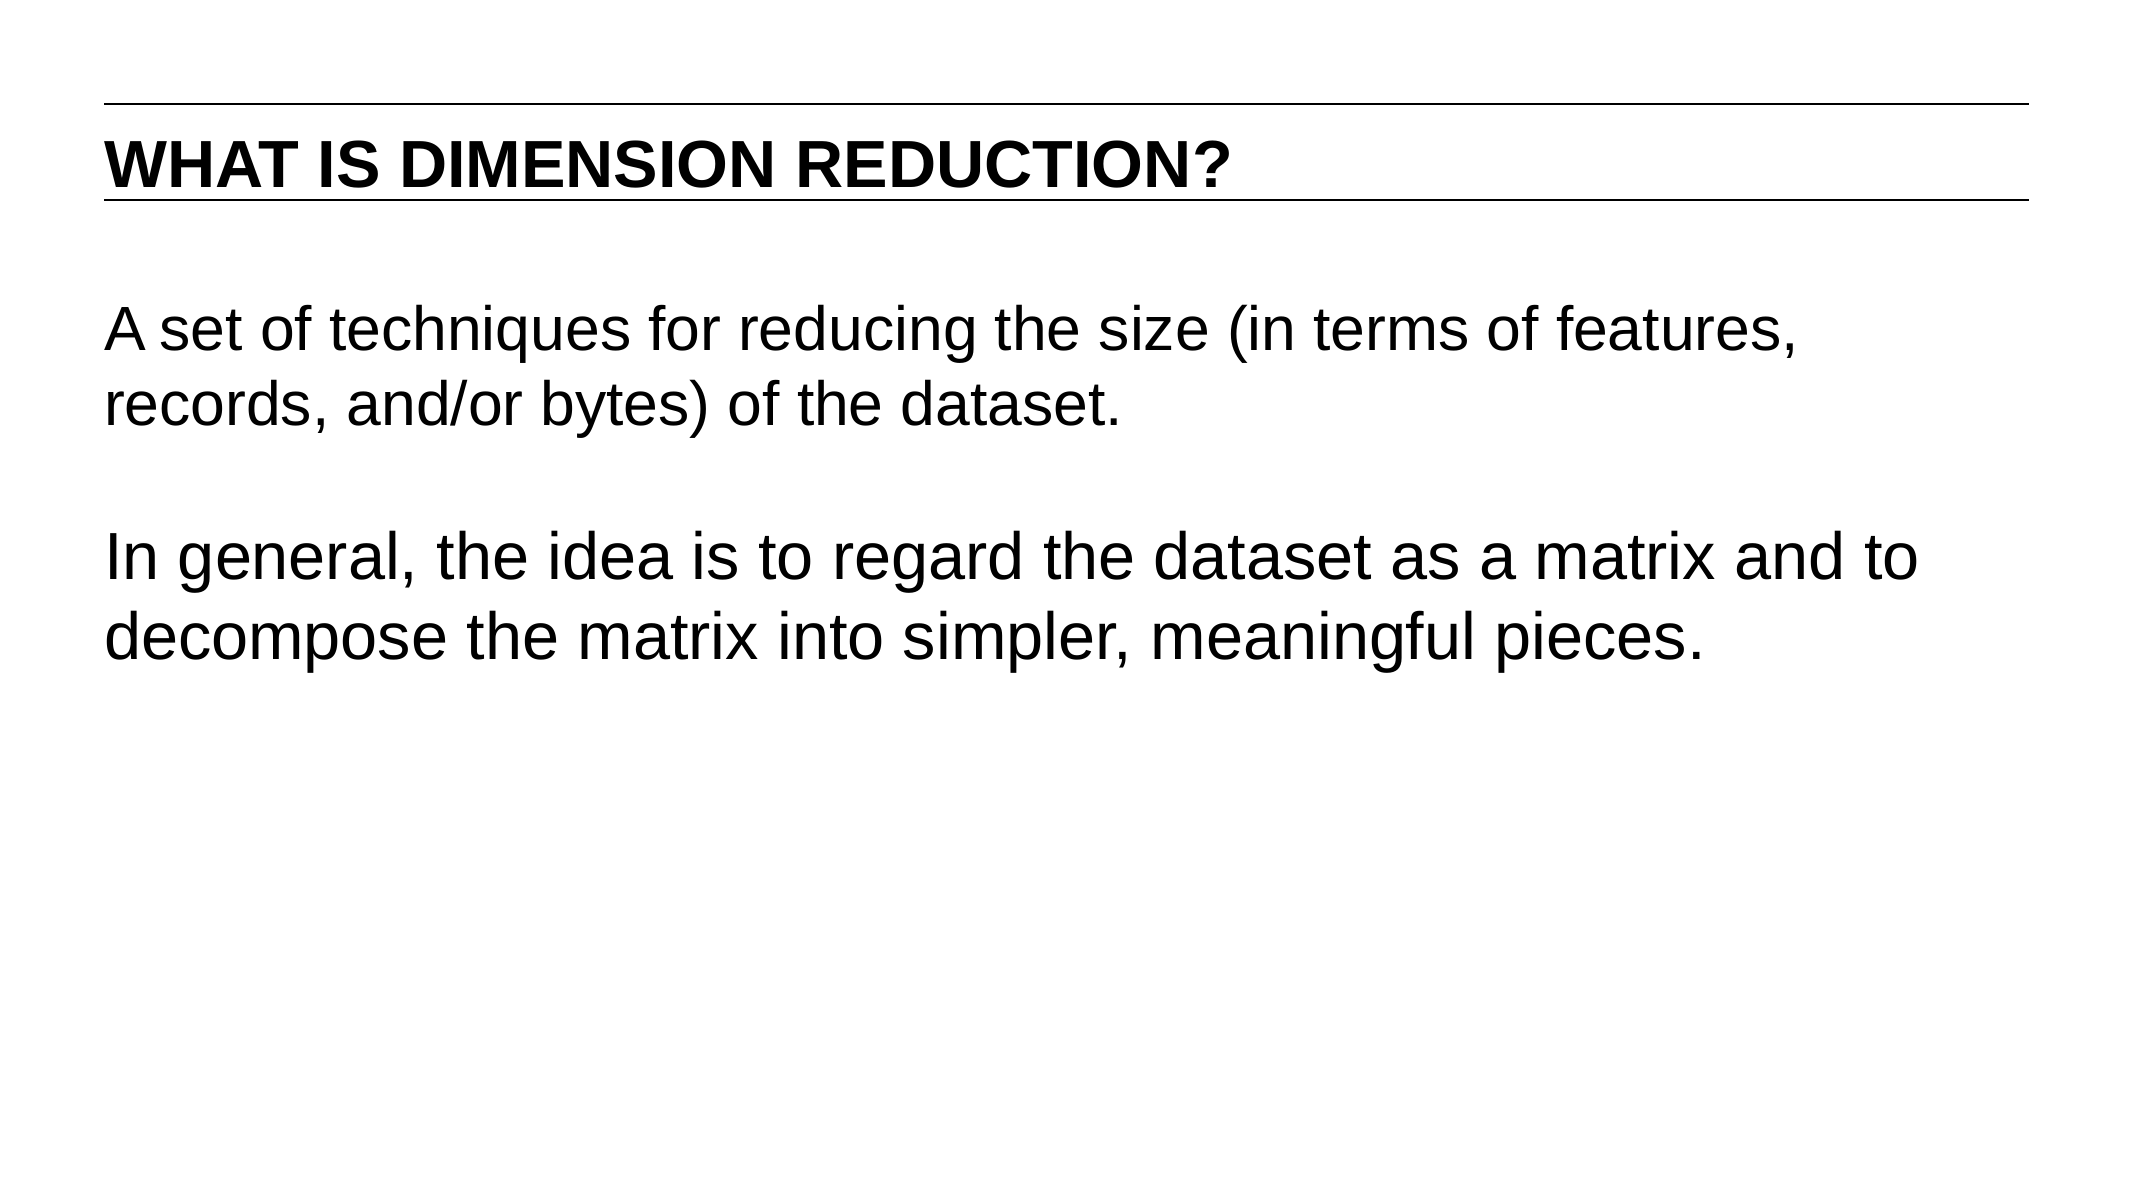

WHAT IS DIMENSION REDUCTION?
A set of techniques for reducing the size (in terms of features,
records, and/or bytes) of the dataset.

In general, the idea is to regard the dataset as a matrix and to decompose the matrix into simpler, meaningful pieces.